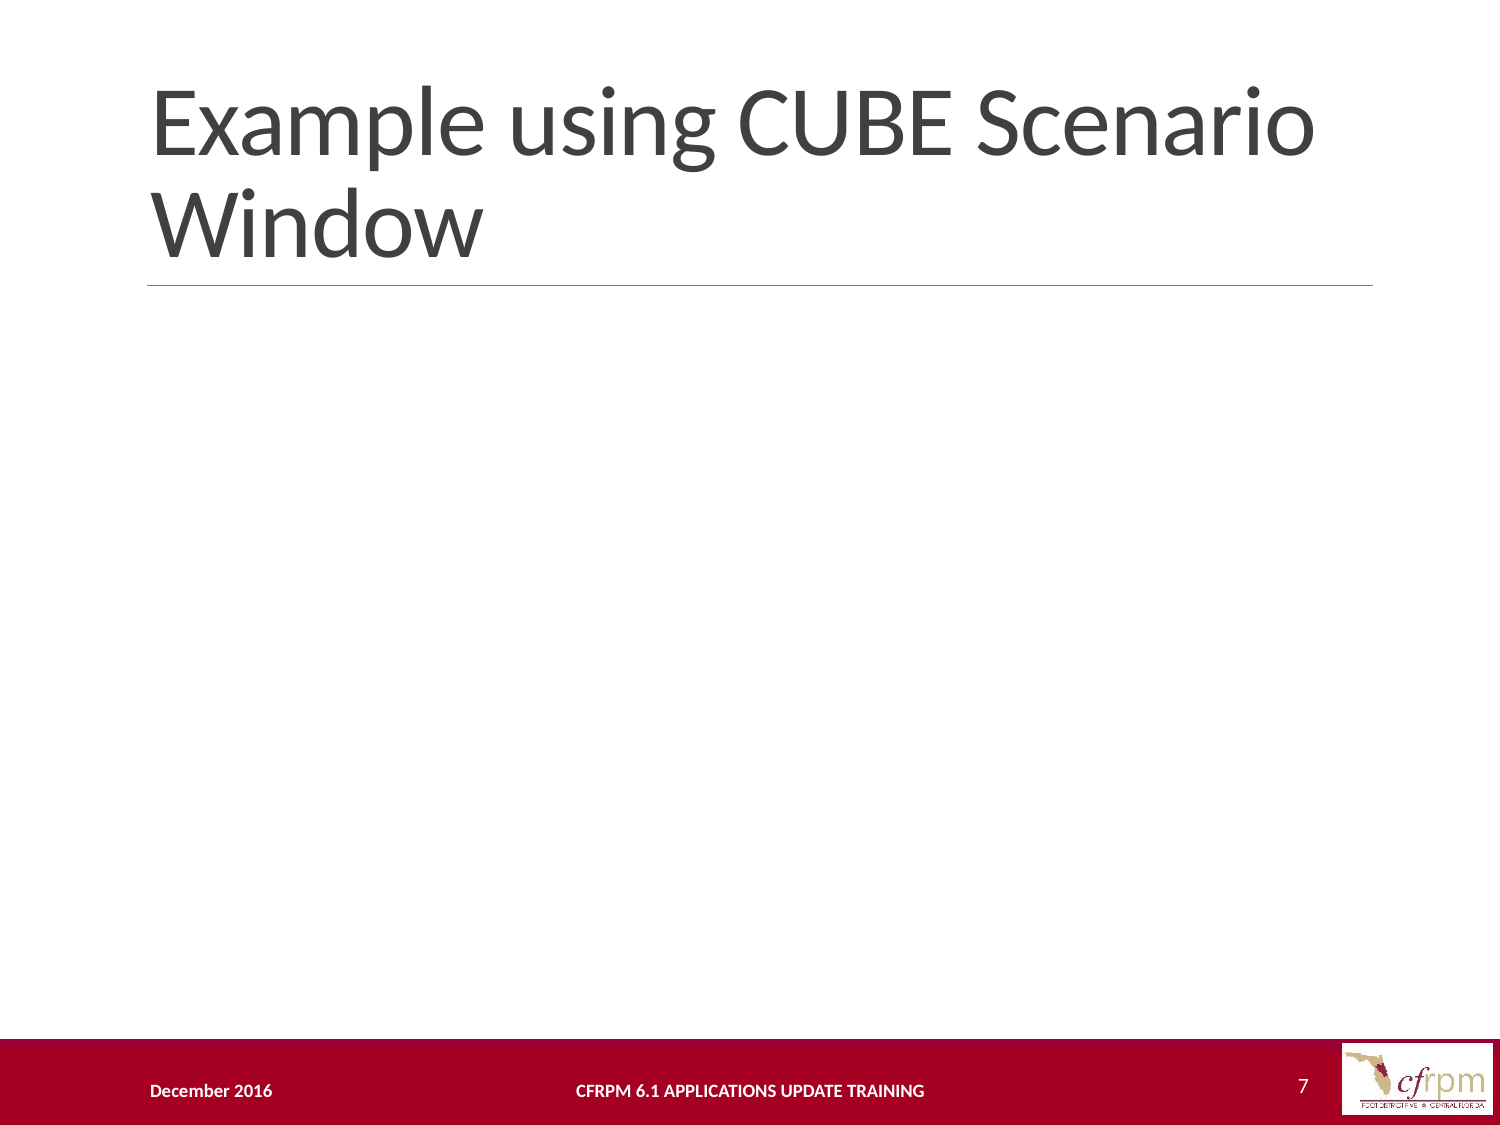

# Example using CUBE Scenario Window
7
December 2016
CFRPM 6.1 Applications Update Training